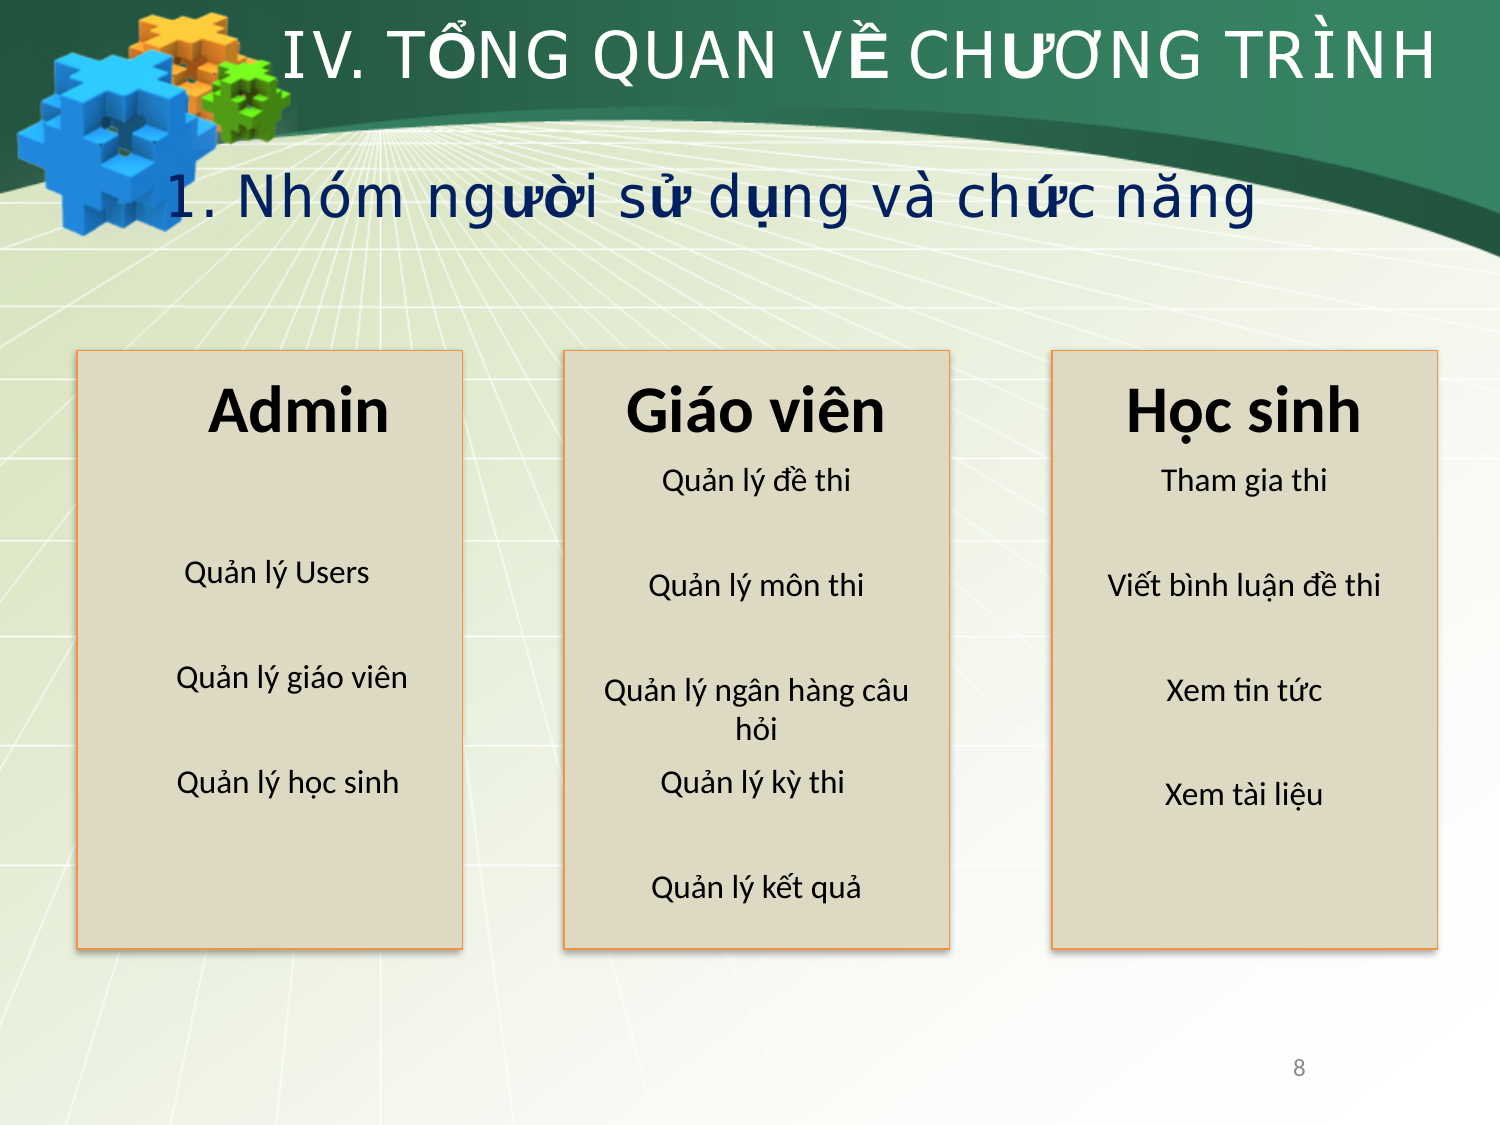

IV. TỔNG QUAN VỀ CHƯƠNG TRÌNH
1. Nhóm người sử dụng và chức năng
    Admin

  Quản lý Users

      Quản lý giáo viên

     Quản lý học sinh
Giáo viên
Quản lý đề thi

Quản lý môn thi

Quản lý ngân hàng câu hỏi
Quản lý kỳ thi

Quản lý kết quả
Học sinh
Tham gia thi

Viết bình luận đề thi

Xem tin tức

Xem tài liệu
8